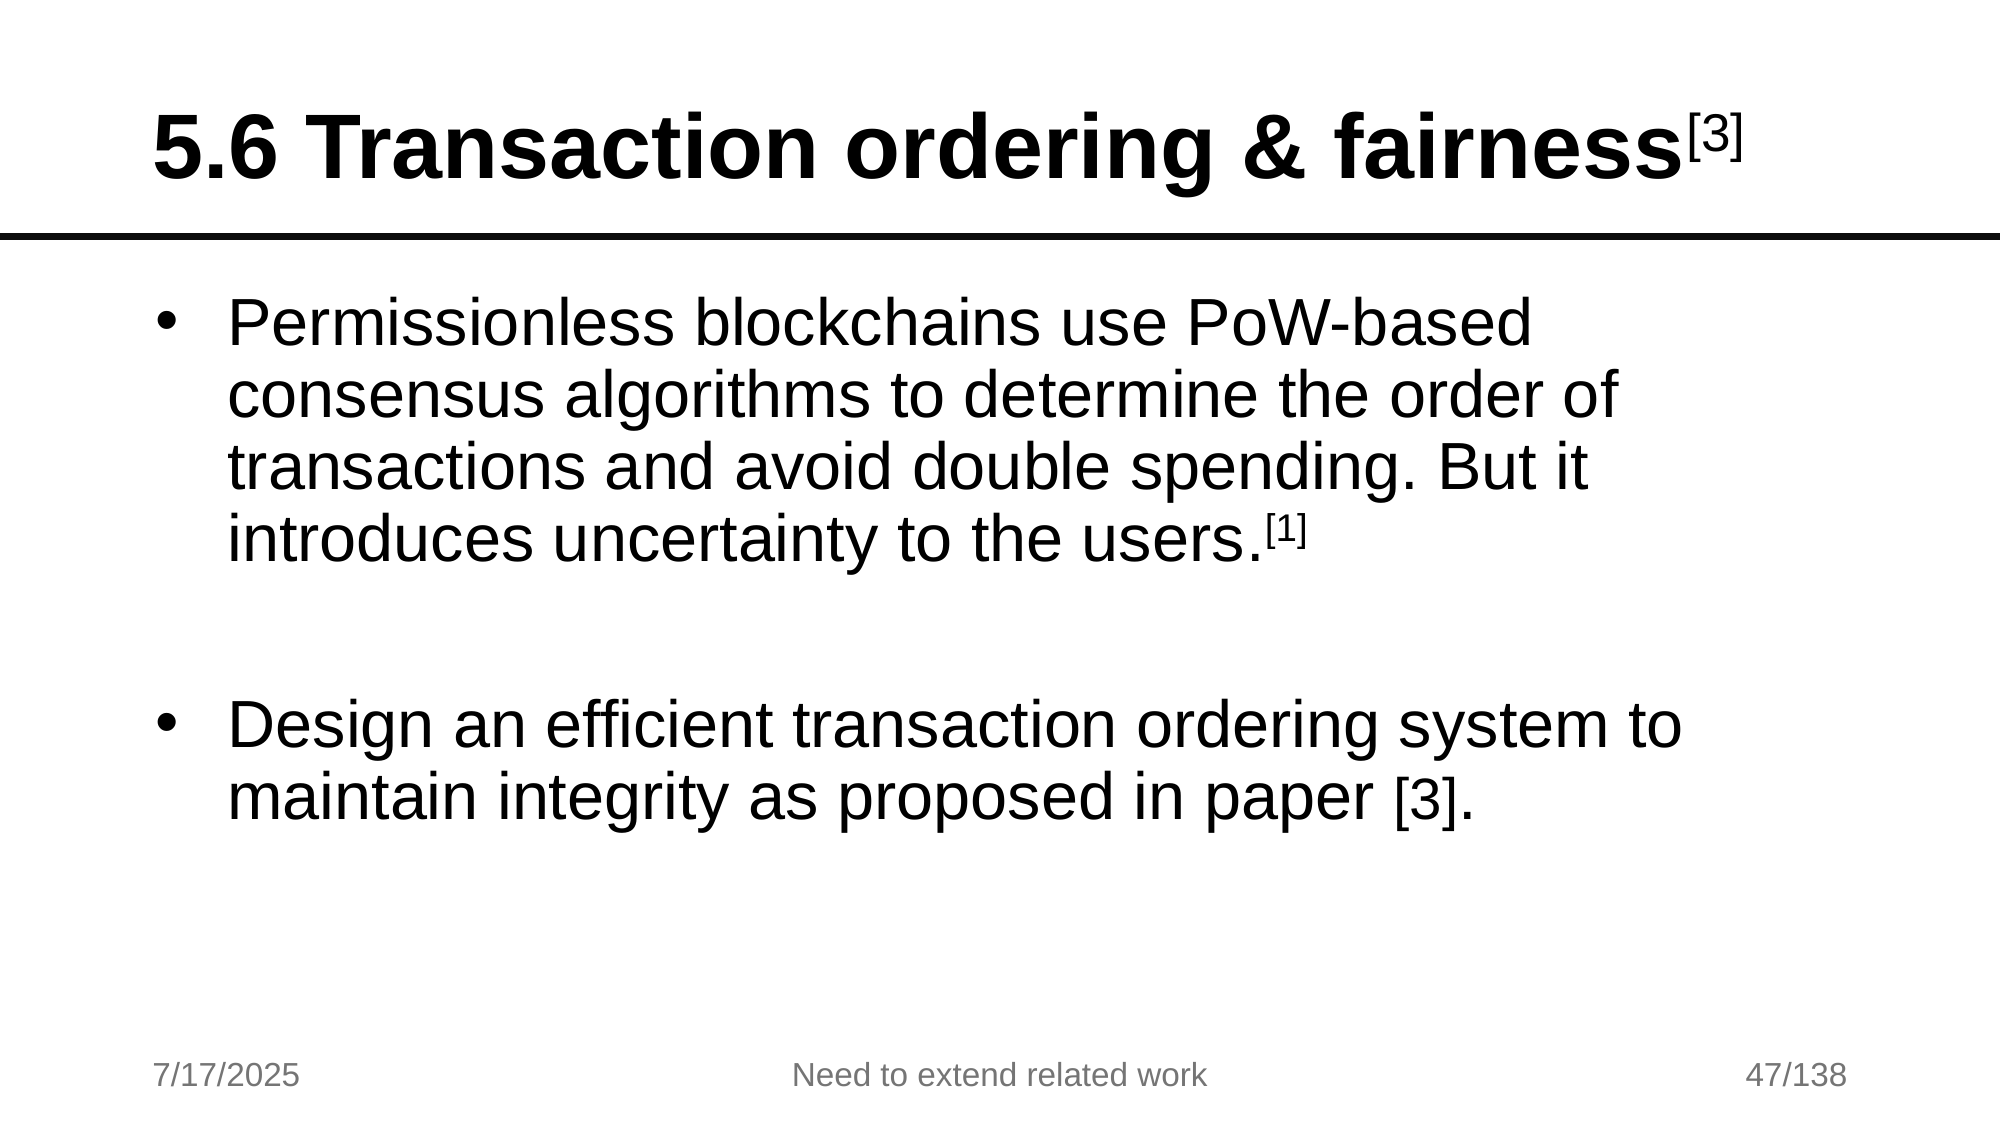

# 5.6 Transaction ordering & fairness[3]
Permissionless blockchains use PoW-based consensus algorithms to determine the order of transactions and avoid double spending. But it introduces uncertainty to the users.[1]

Design an efficient transaction ordering system to maintain integrity as proposed in paper [3].

7/17/2025
Need to extend related work
47/138